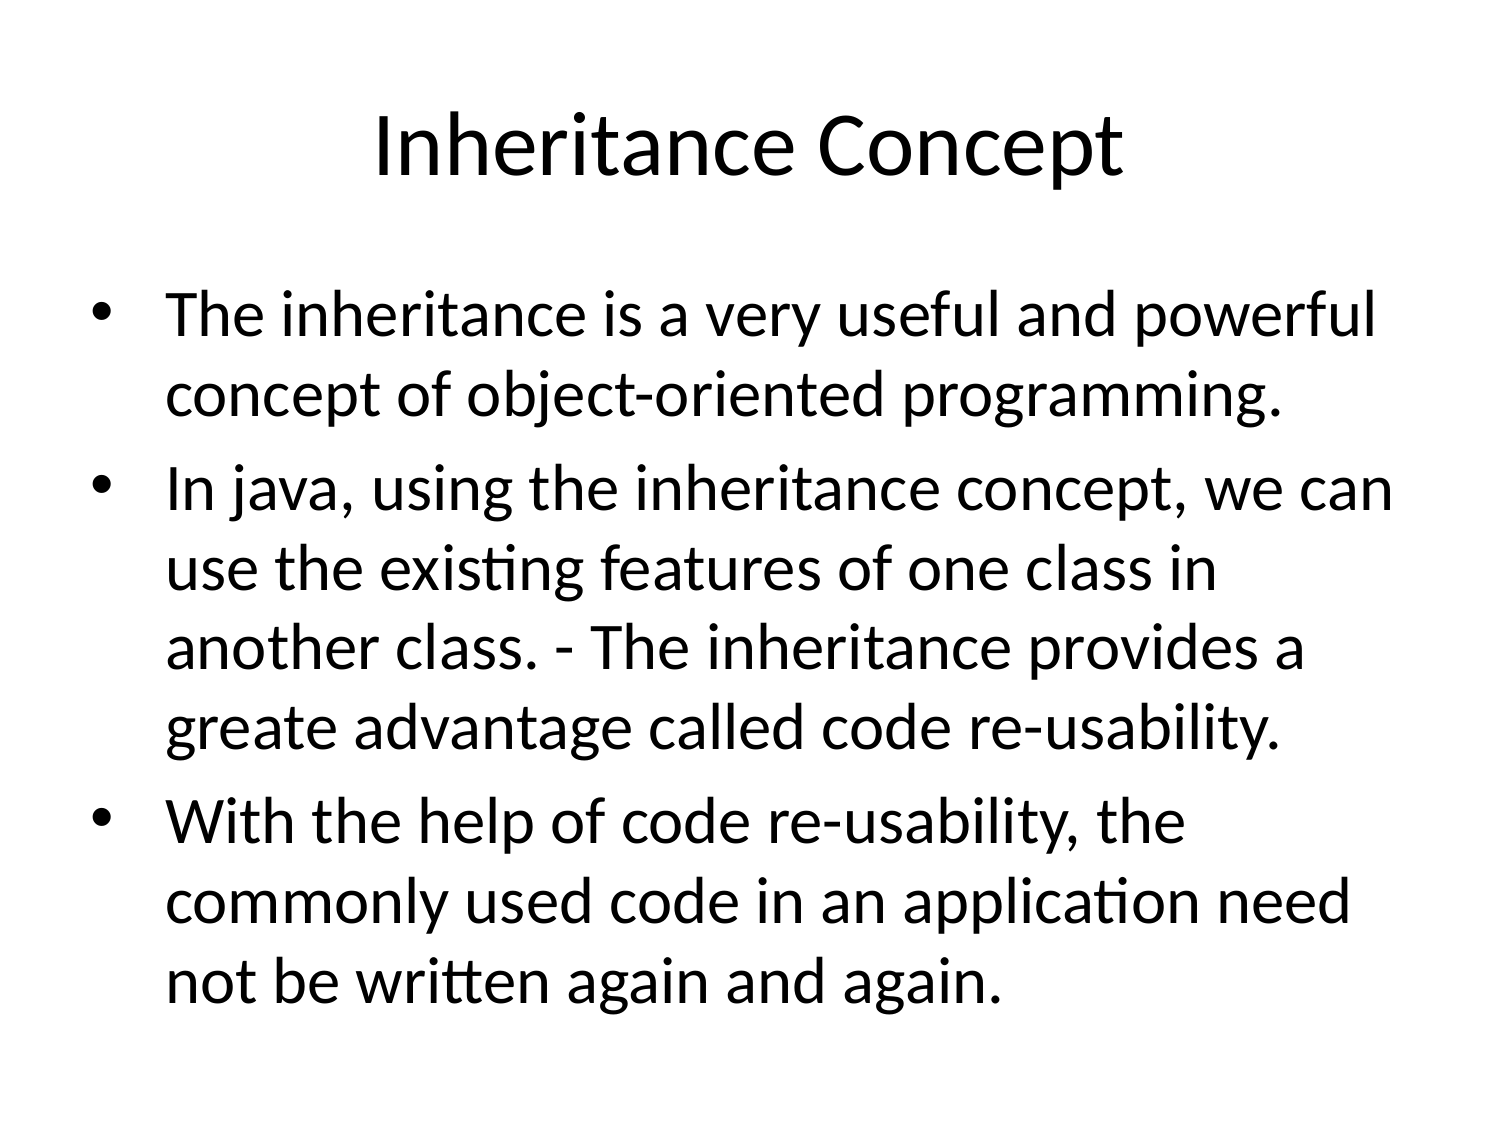

# Inheritance Concept
The inheritance is a very useful and powerful concept of object-oriented programming.
In java, using the inheritance concept, we can use the existing features of one class in another class. - The inheritance provides a greate advantage called code re-usability.
With the help of code re-usability, the commonly used code in an application need not be written again and again.